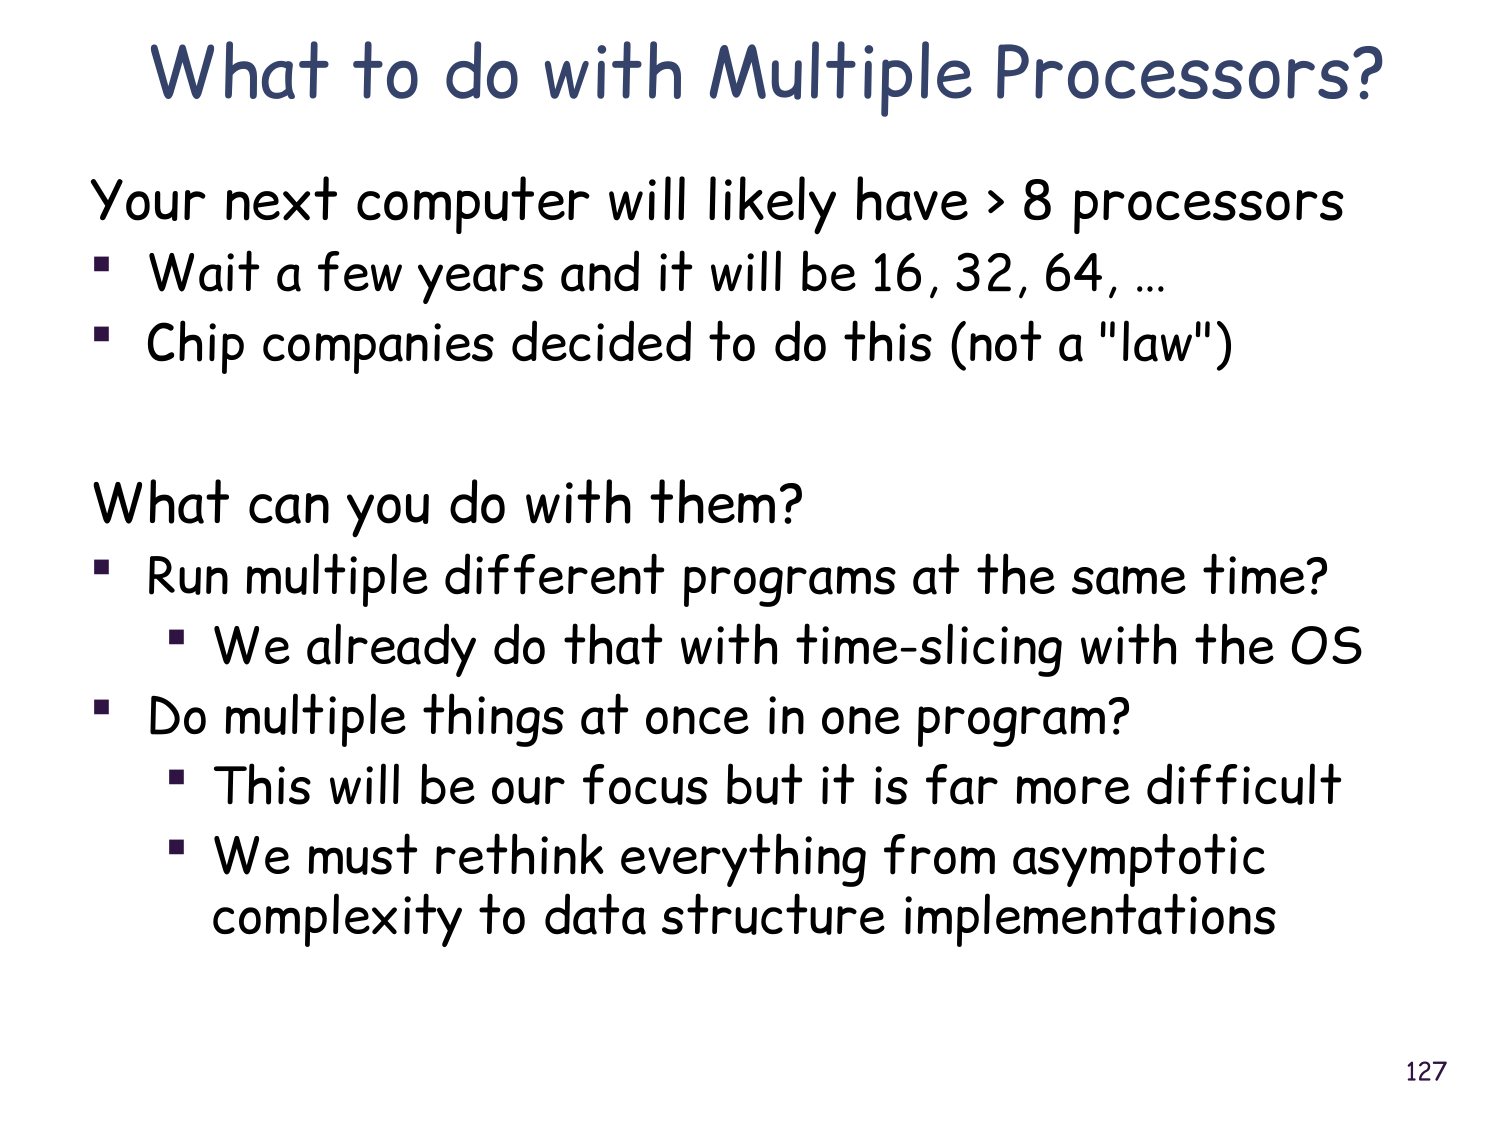

# What to do with Multiple Processors?
Your next computer will likely have > 8 processors
Wait a few years and it will be 16, 32, 64, …
Chip companies decided to do this (not a "law")

What can you do with them?
Run multiple different programs at the same time?
We already do that with time-slicing with the OS
Do multiple things at once in one program?
This will be our focus but it is far more difficult
We must rethink everything from asymptotic complexity to data structure implementations

127